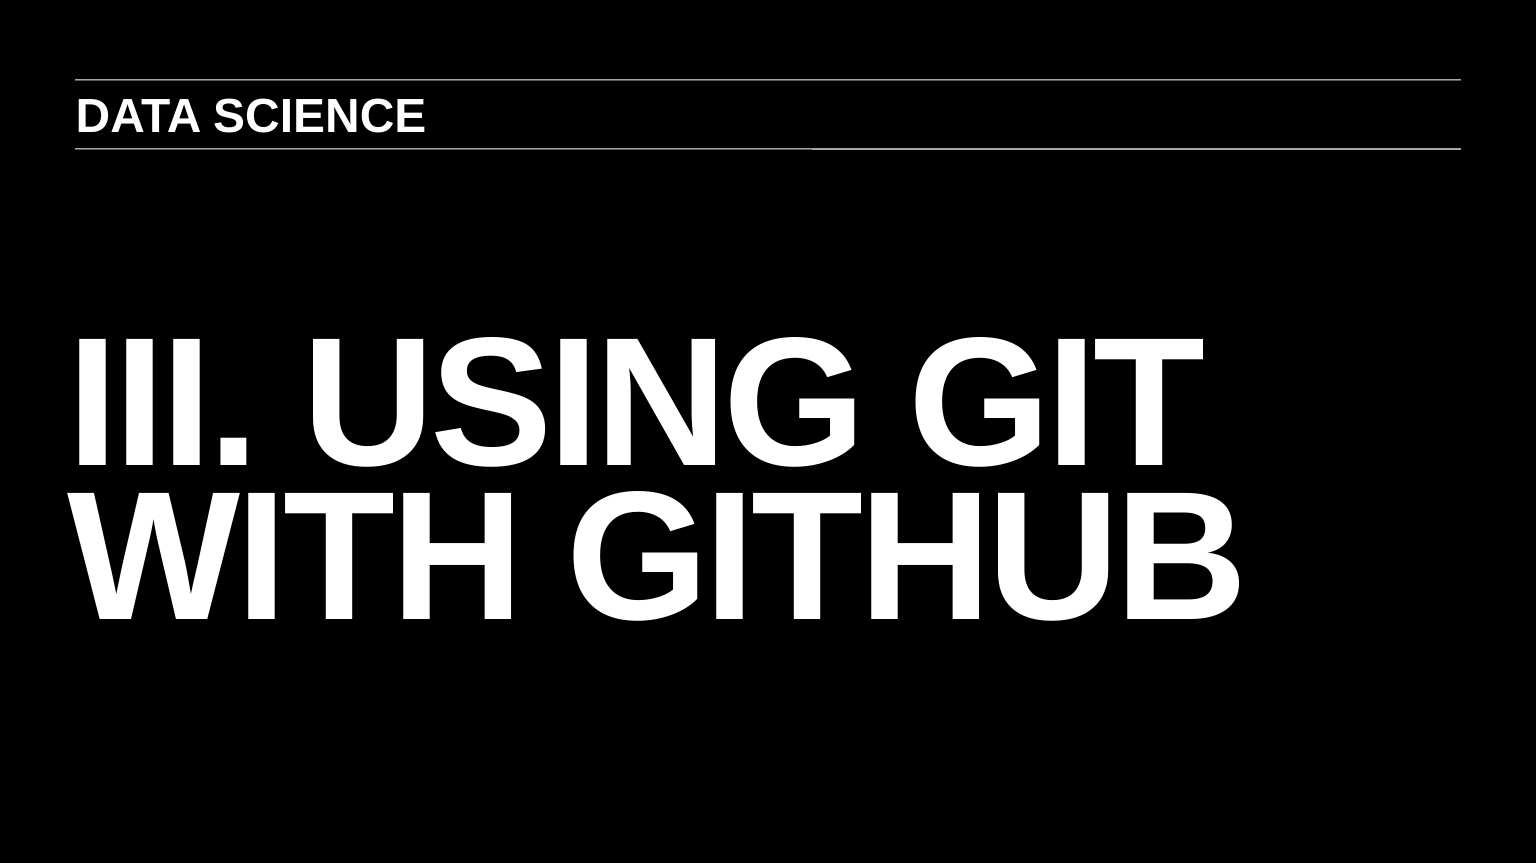

Data science
# III. Using Git With Github